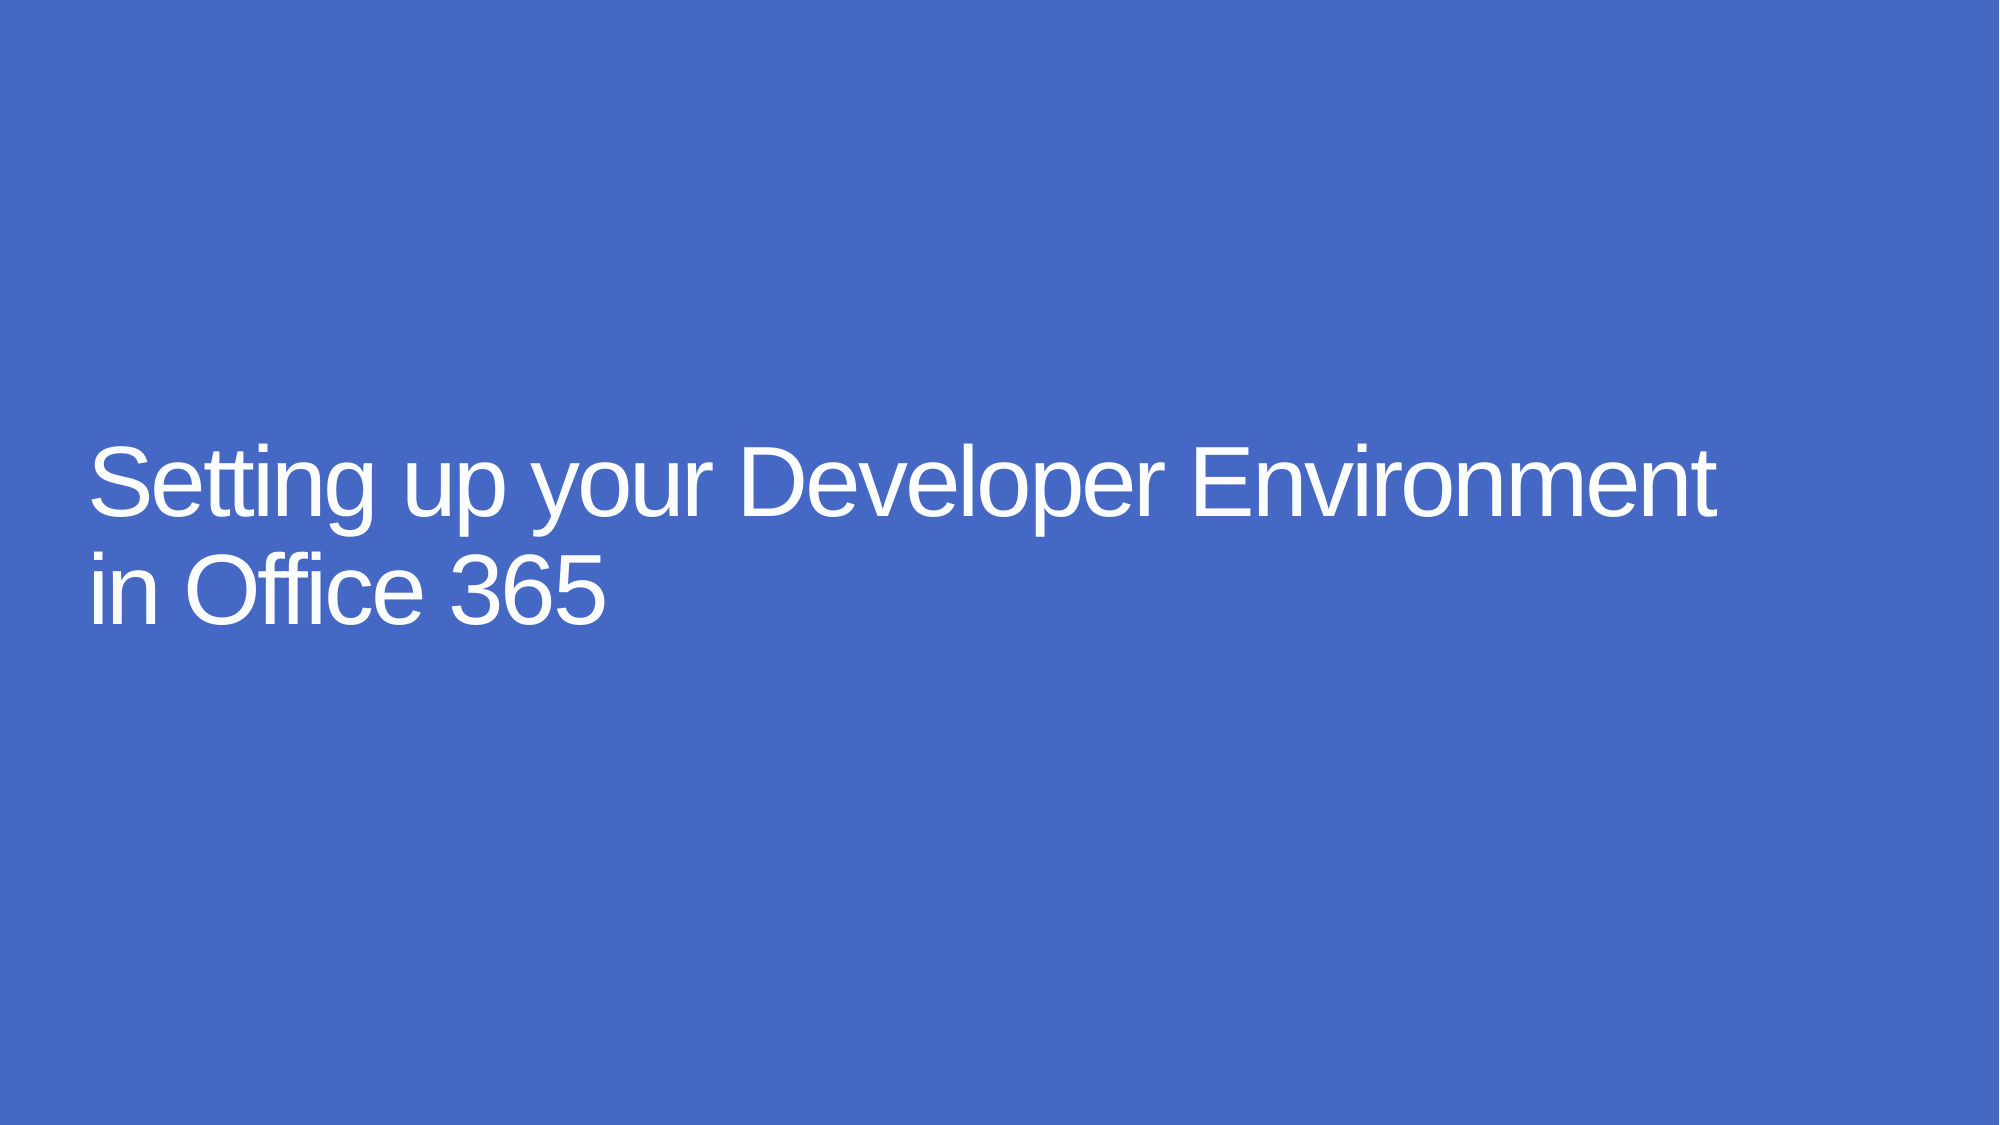

# Setting up your Developer Environment in Office 365